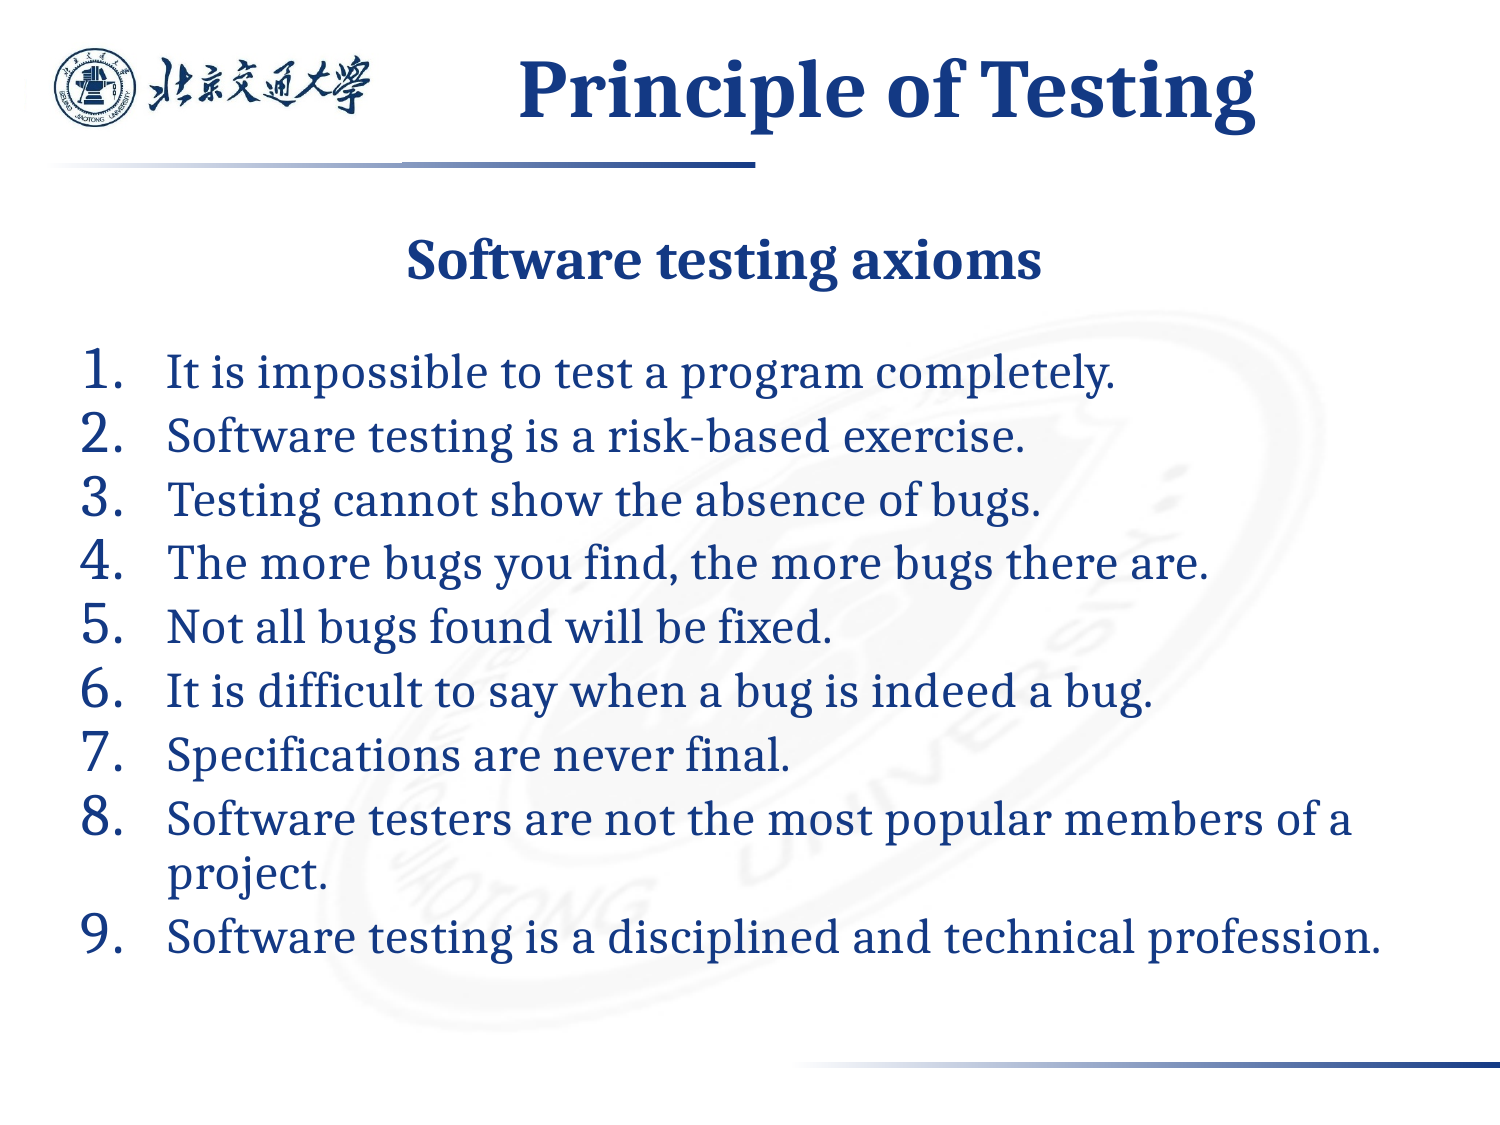

# Principle of Testing
Software testing axioms
It is impossible to test a program completely.
Software testing is a risk-based exercise.
Testing cannot show the absence of bugs.
The more bugs you find, the more bugs there are.
Not all bugs found will be fixed.
It is difficult to say when a bug is indeed a bug.
Specifications are never final.
Software testers are not the most popular members of a project.
Software testing is a disciplined and technical profession.